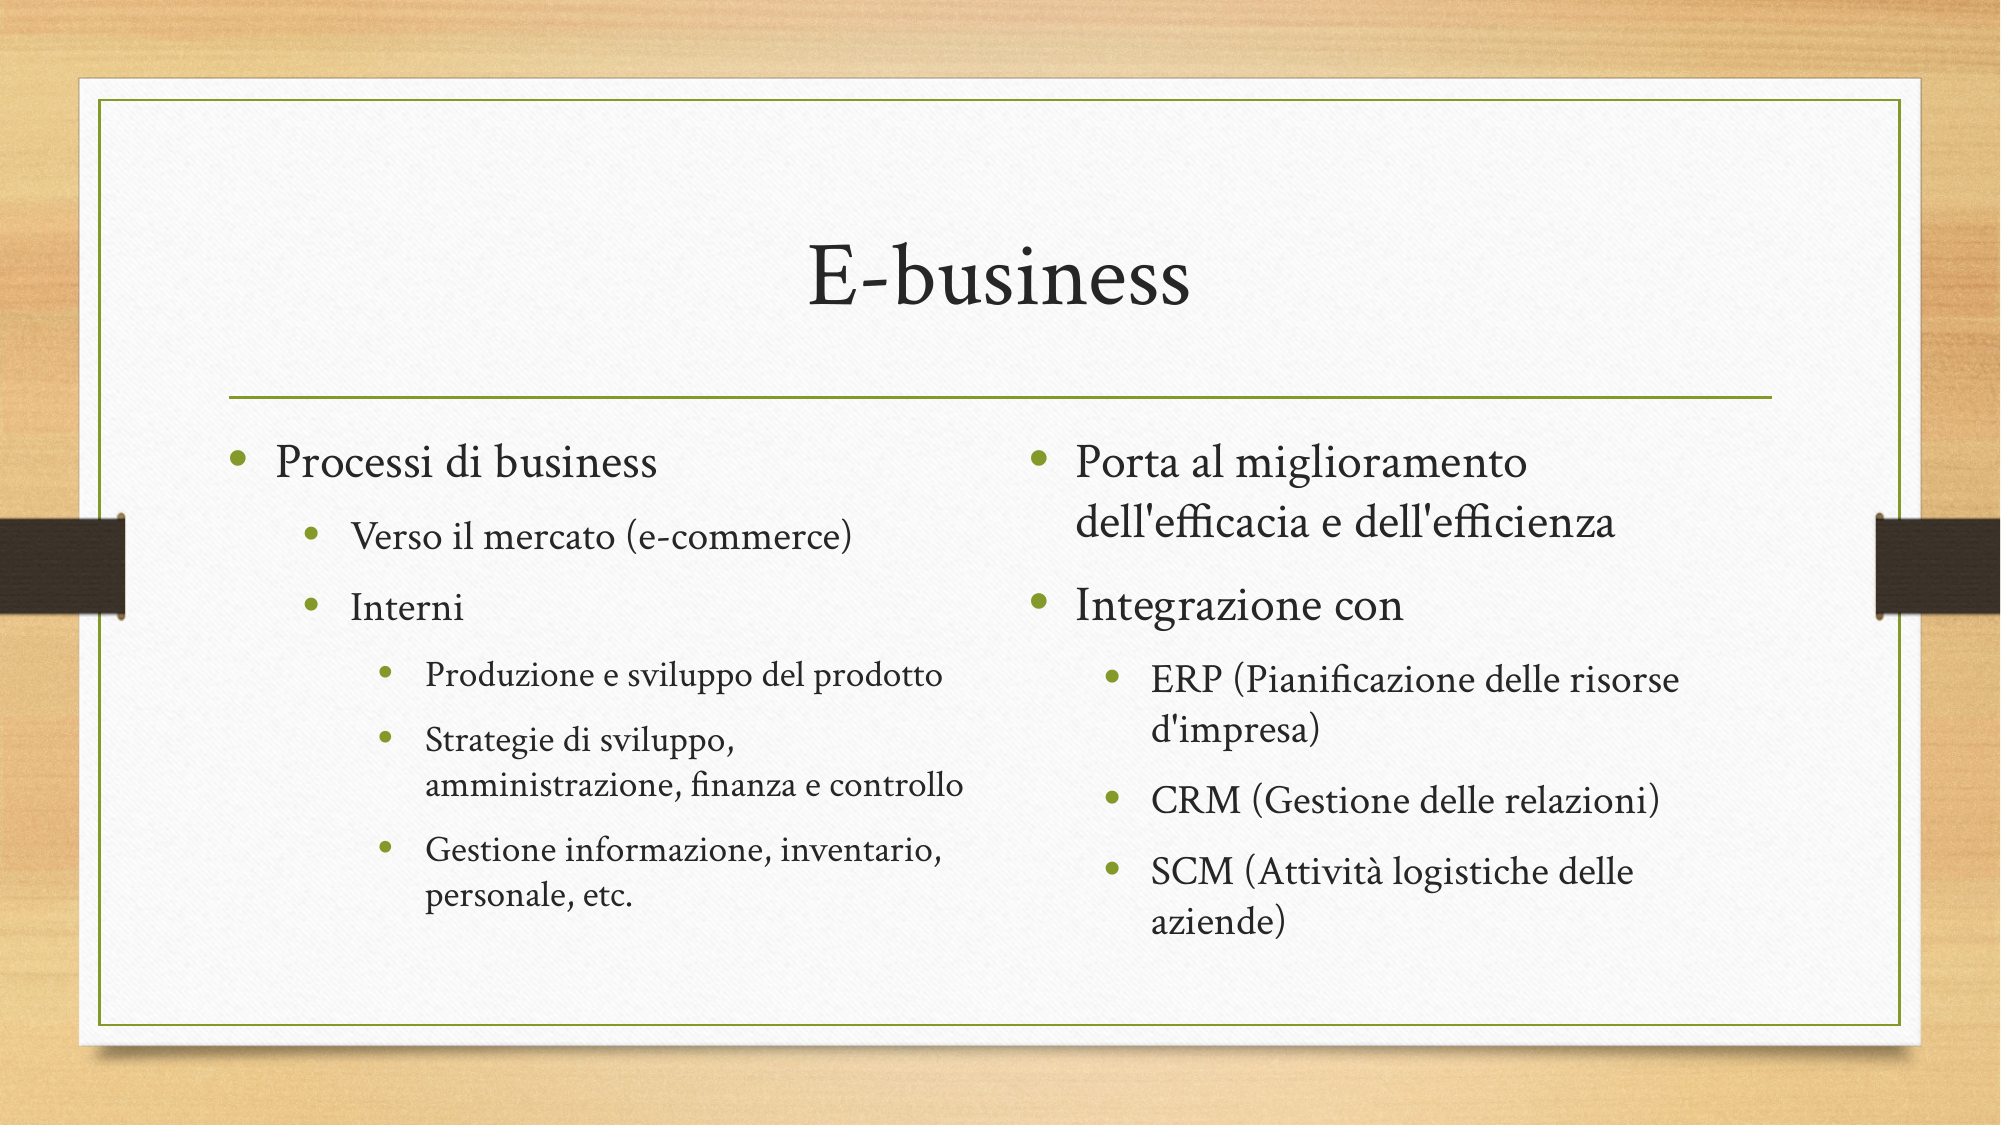

# E-business
Processi di business
Verso il mercato (e-commerce)
Interni
Produzione e sviluppo del prodotto
Strategie di sviluppo, amministrazione, finanza e controllo
Gestione informazione, inventario, personale, etc.
Porta al miglioramento dell'efficacia e dell'efficienza
Integrazione con
ERP (Pianificazione delle risorse d'impresa)
CRM (Gestione delle relazioni)
SCM (Attività logistiche delle aziende)